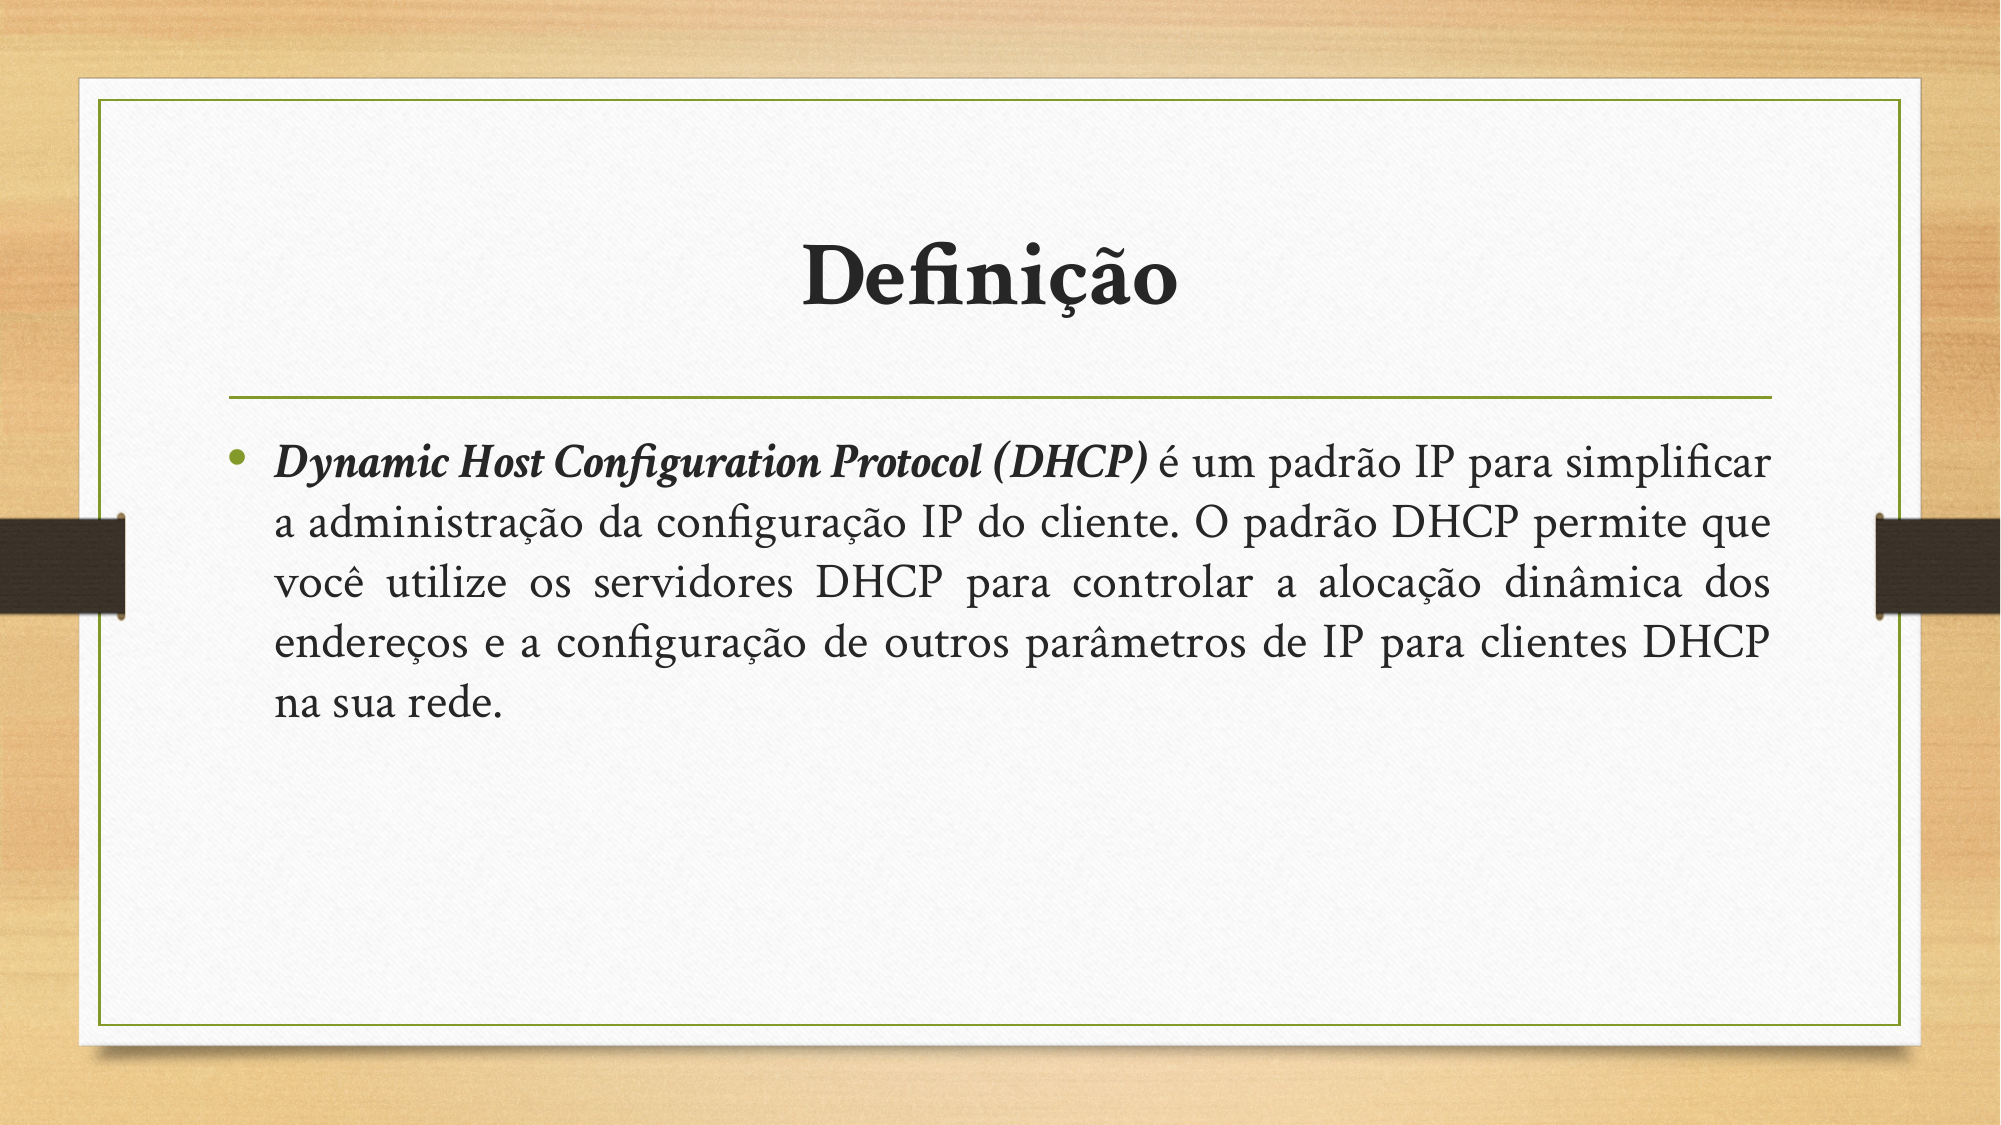

# Definição
Dynamic Host Configuration Protocol (DHCP) é um padrão IP para simplificar a administração da configuração IP do cliente. O padrão DHCP permite que você utilize os servidores DHCP para controlar a alocação dinâmica dos endereços e a configuração de outros parâmetros de IP para clientes DHCP na sua rede.